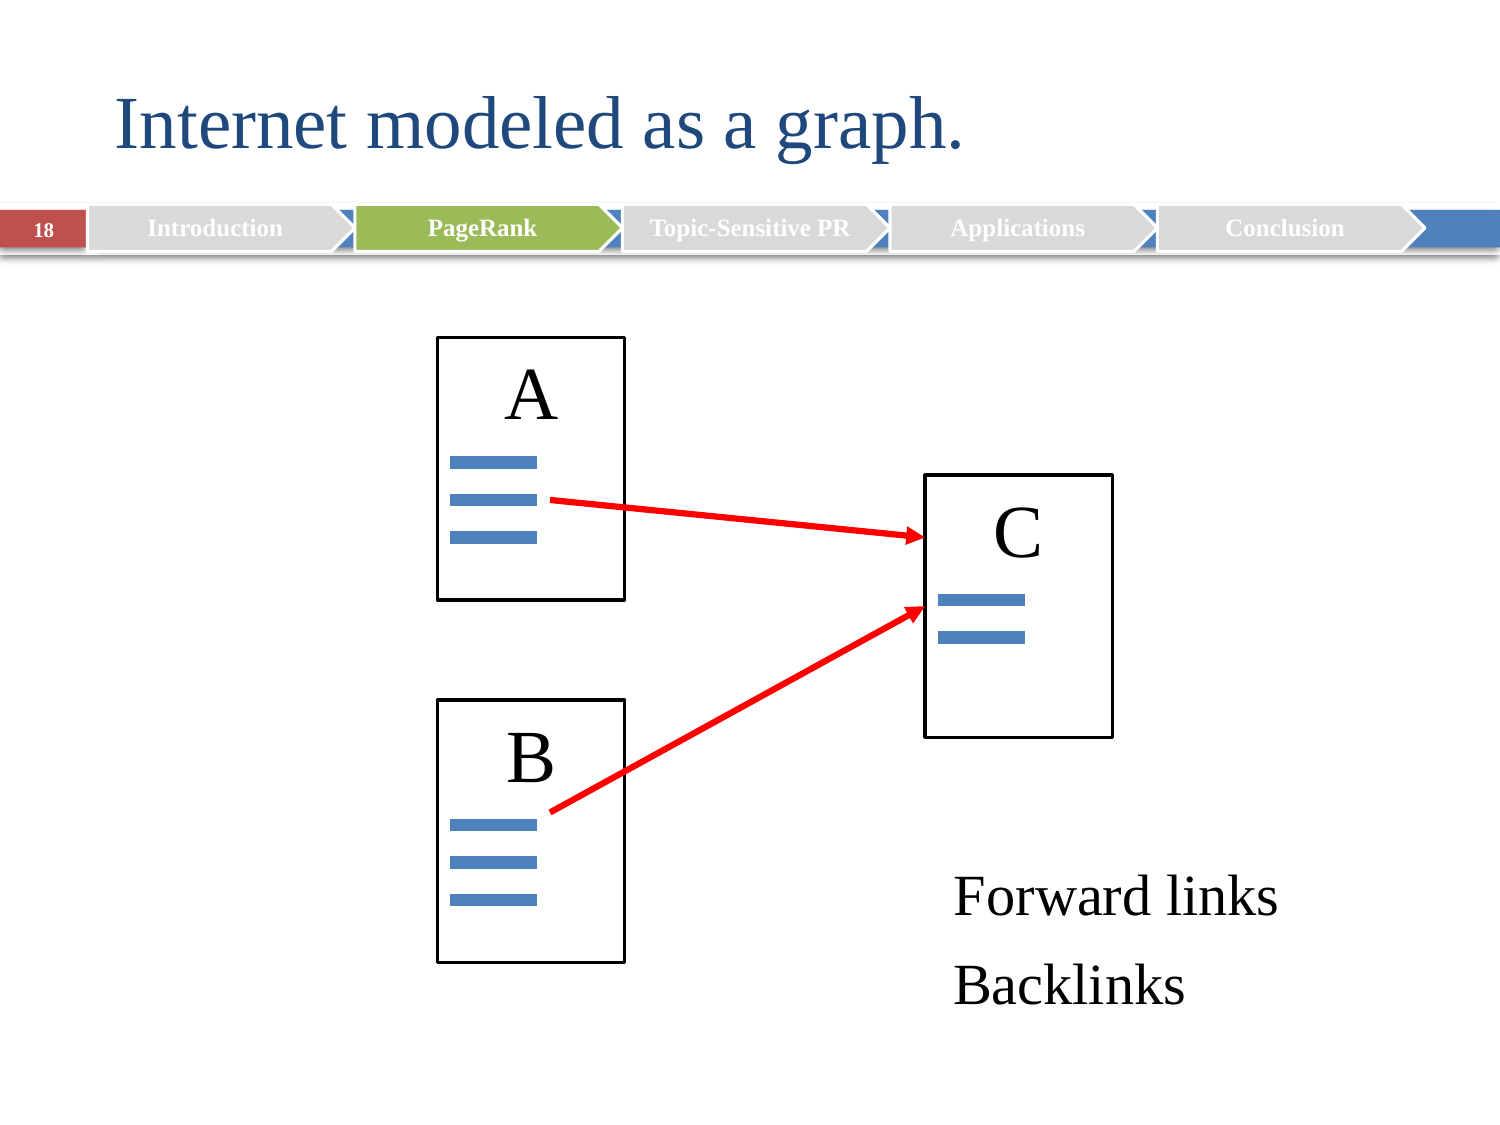

# Internet modeled as a graph.
Introduction
PageRank
Topic-Sensitive PR
Applications
Conclusion
18
A
C
B
Forward links
Backlinks